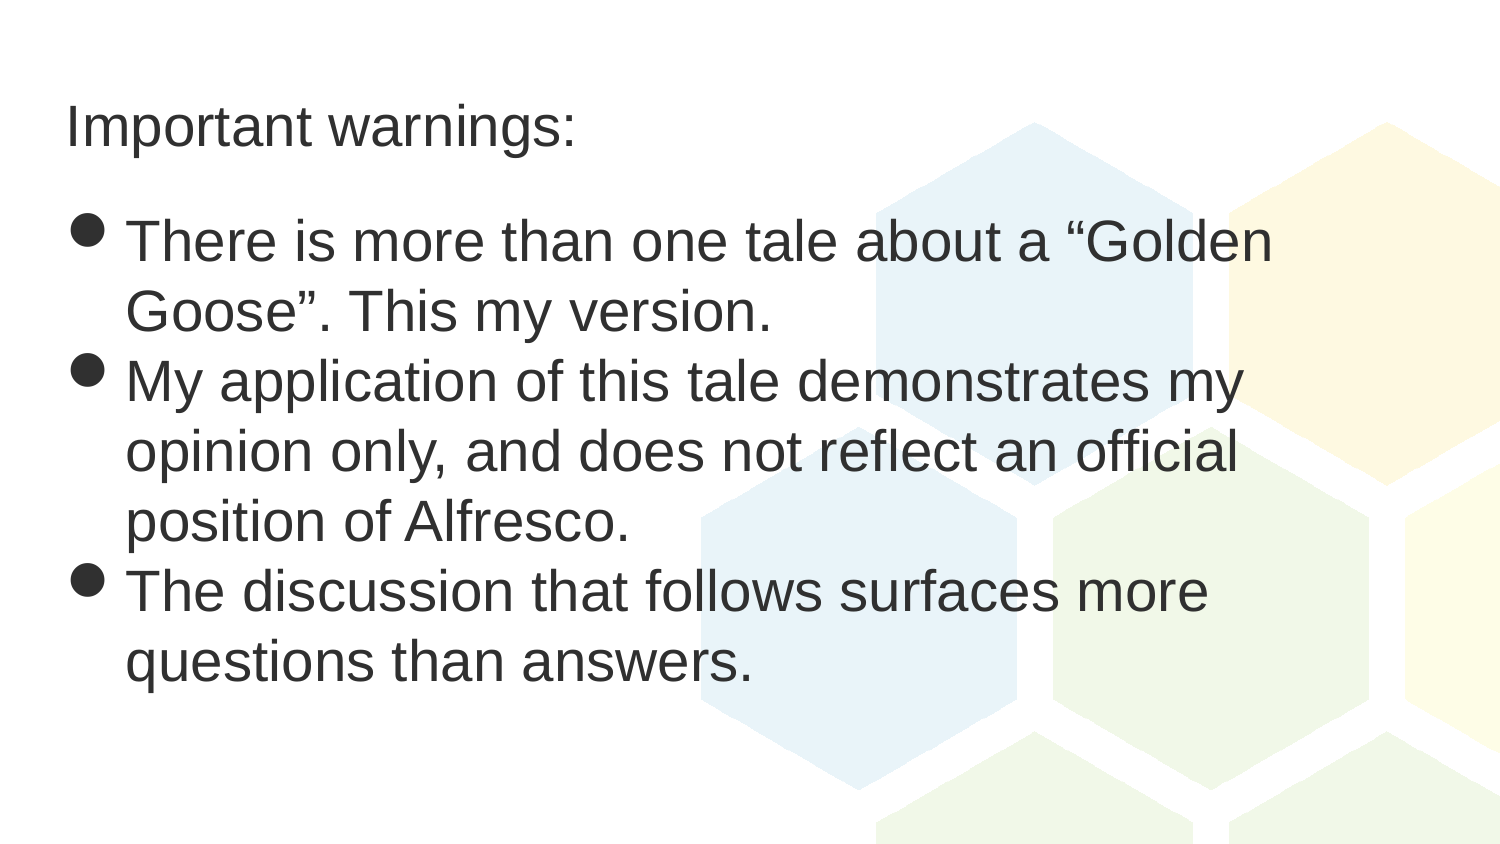

Important warnings:

There is more than one tale about a “Golden Goose”. This my version.
My application of this tale demonstrates my opinion only, and does not reflect an official position of Alfresco.
The discussion that follows surfaces more questions than answers.